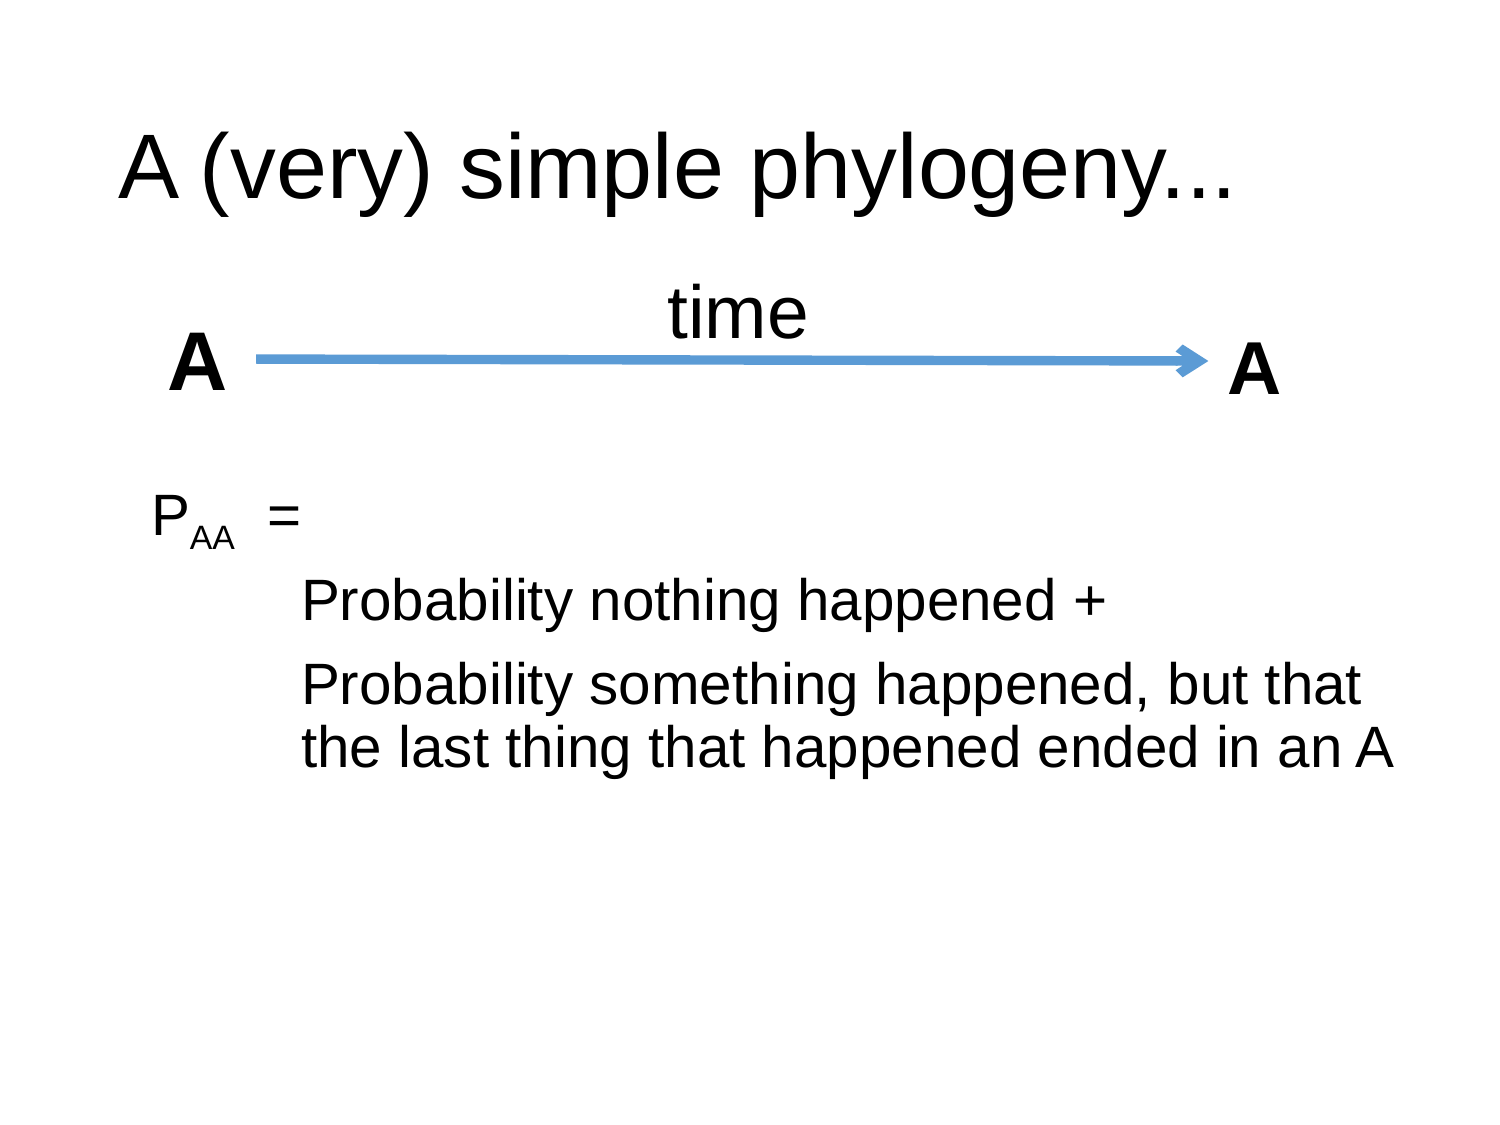

# A (very) simple phylogeny...
time
A
A
PAA  =
	Probability nothing happened +
	Probability something happened, but that 	the last thing that happened ended in an A